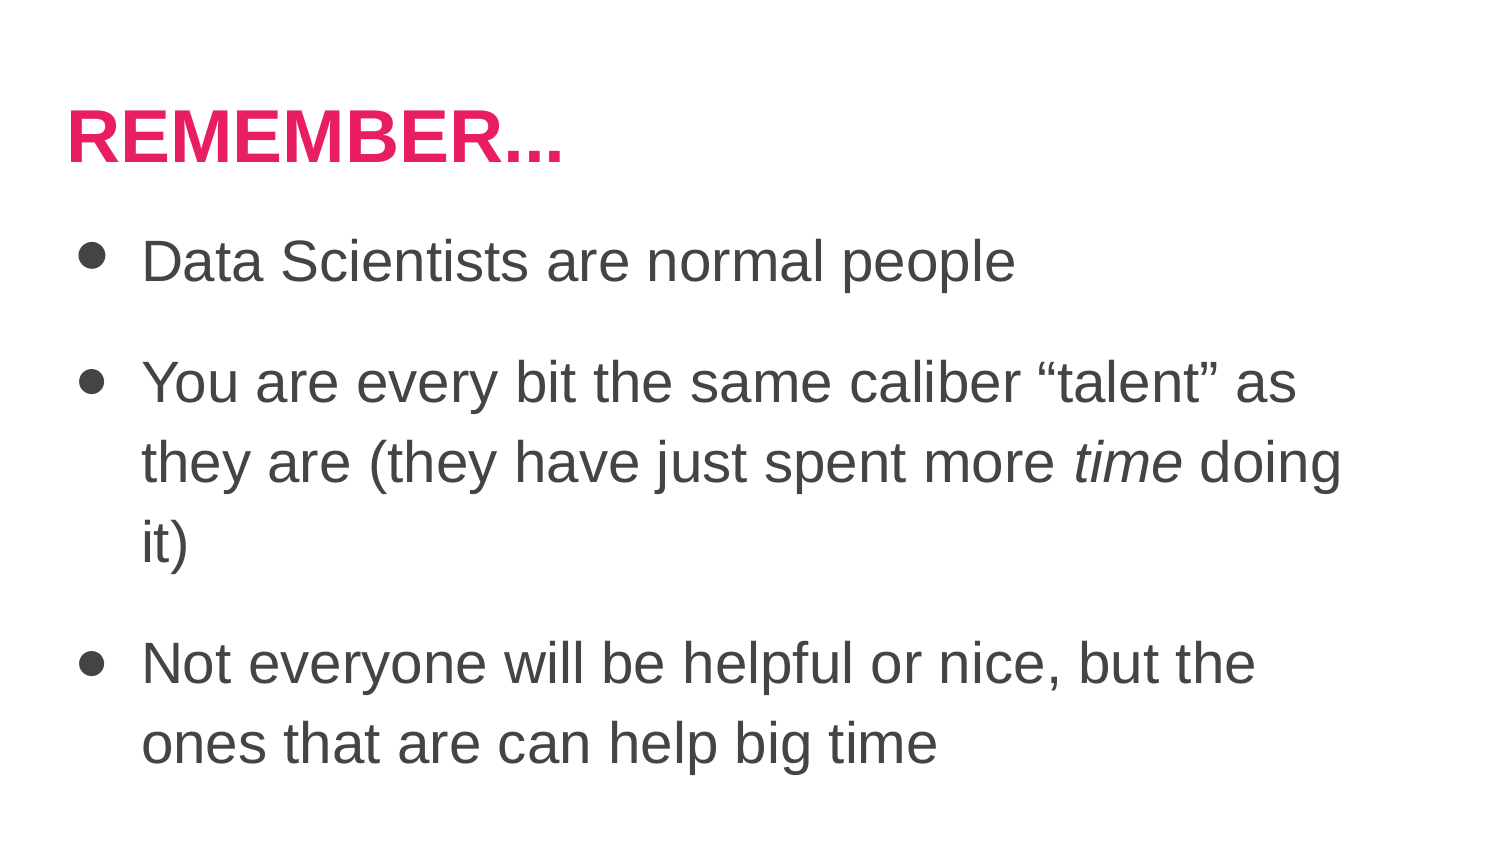

# REMEMBER...
Data Scientists are normal people

You are every bit the same caliber “talent” as they are (they have just spent more time doing it)

Not everyone will be helpful or nice, but the ones that are can help big time